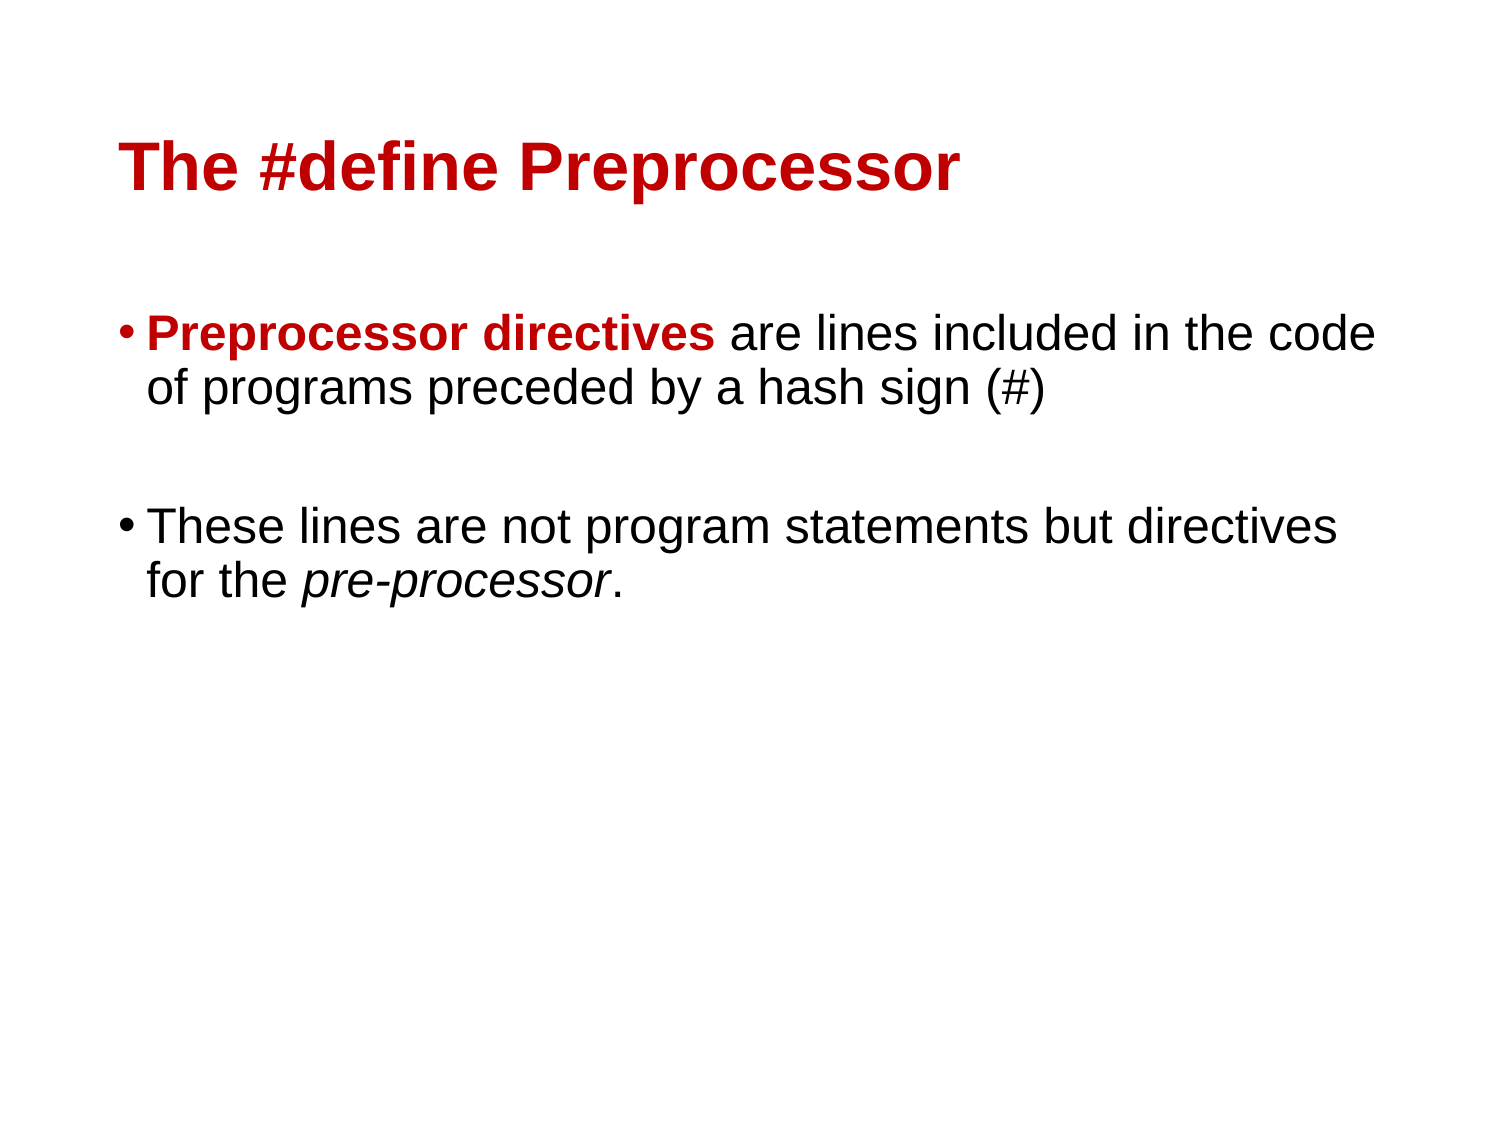

# The #define Preprocessor
Preprocessor directives are lines included in the code of programs preceded by a hash sign (#)

These lines are not program statements but directives for the pre-processor.